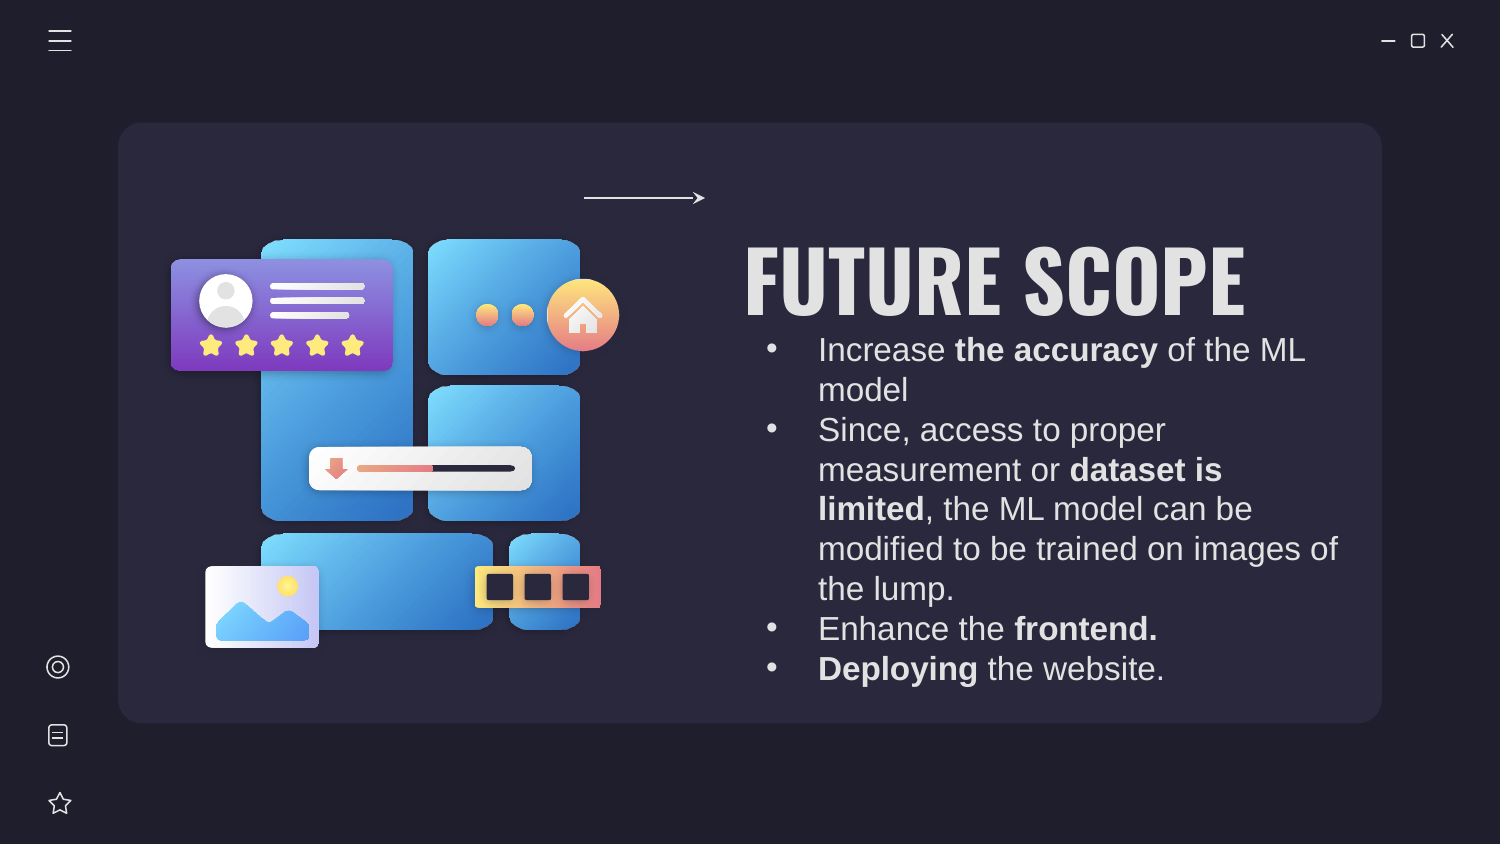

# FUTURE SCOPE

Increase the accuracy of the ML model
Since, access to proper measurement or dataset is limited, the ML model can be modified to be trained on images of the lump.
Enhance the frontend.
Deploying the website.